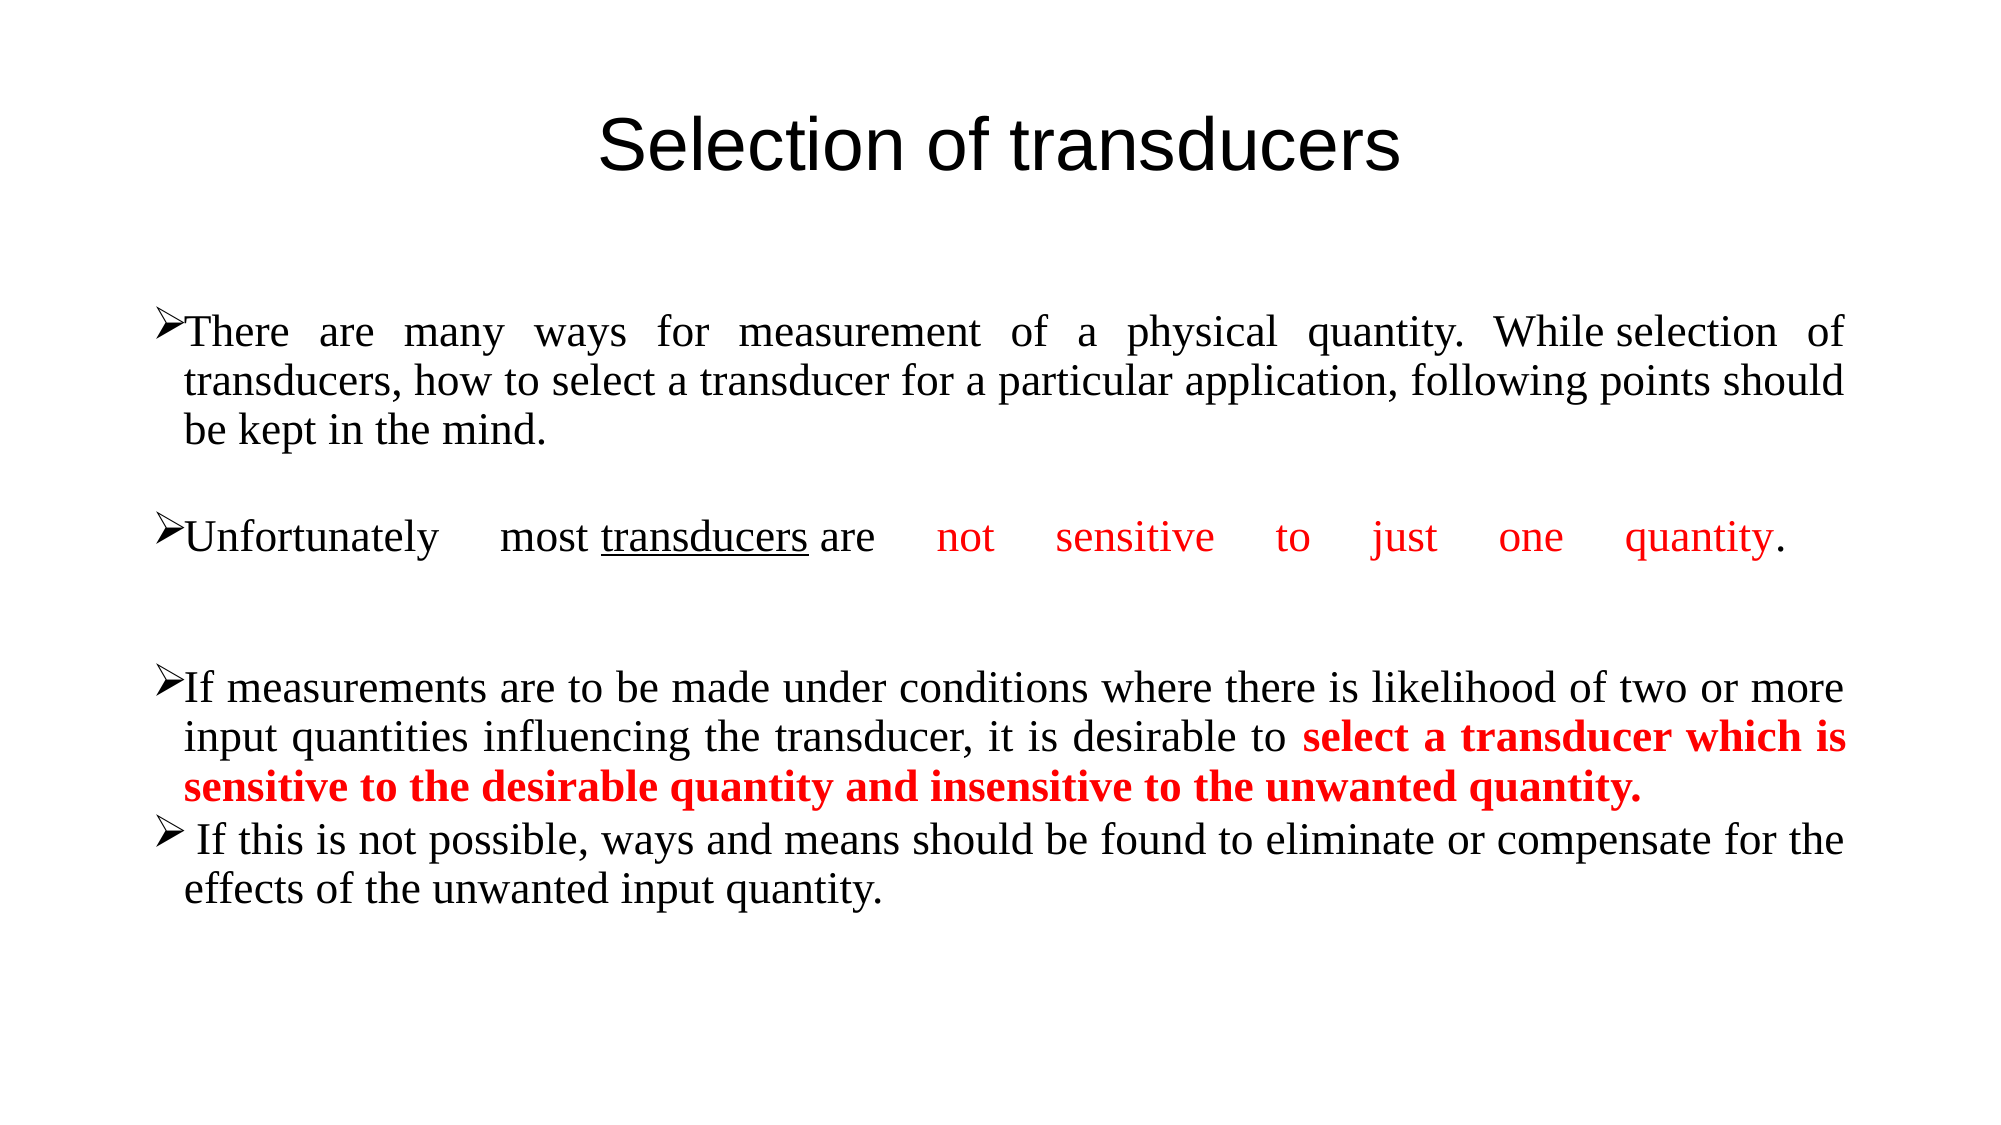

# Selection of transducers
There are many ways for measurement of a physical quantity. While selection of transducers, how to select a transducer for a particular application, following points should be kept in the mind.

Unfortunately most transducers are not sensitive to just one quantity.
If measurements are to be made under conditions where there is likelihood of two or more input quantities influencing the transducer, it is desirable to select a transducer which is sensitive to the desirable quantity and insensitive to the unwanted quantity.
 If this is not possible, ways and means should be found to eliminate or compensate for the effects of the unwanted input quantity.